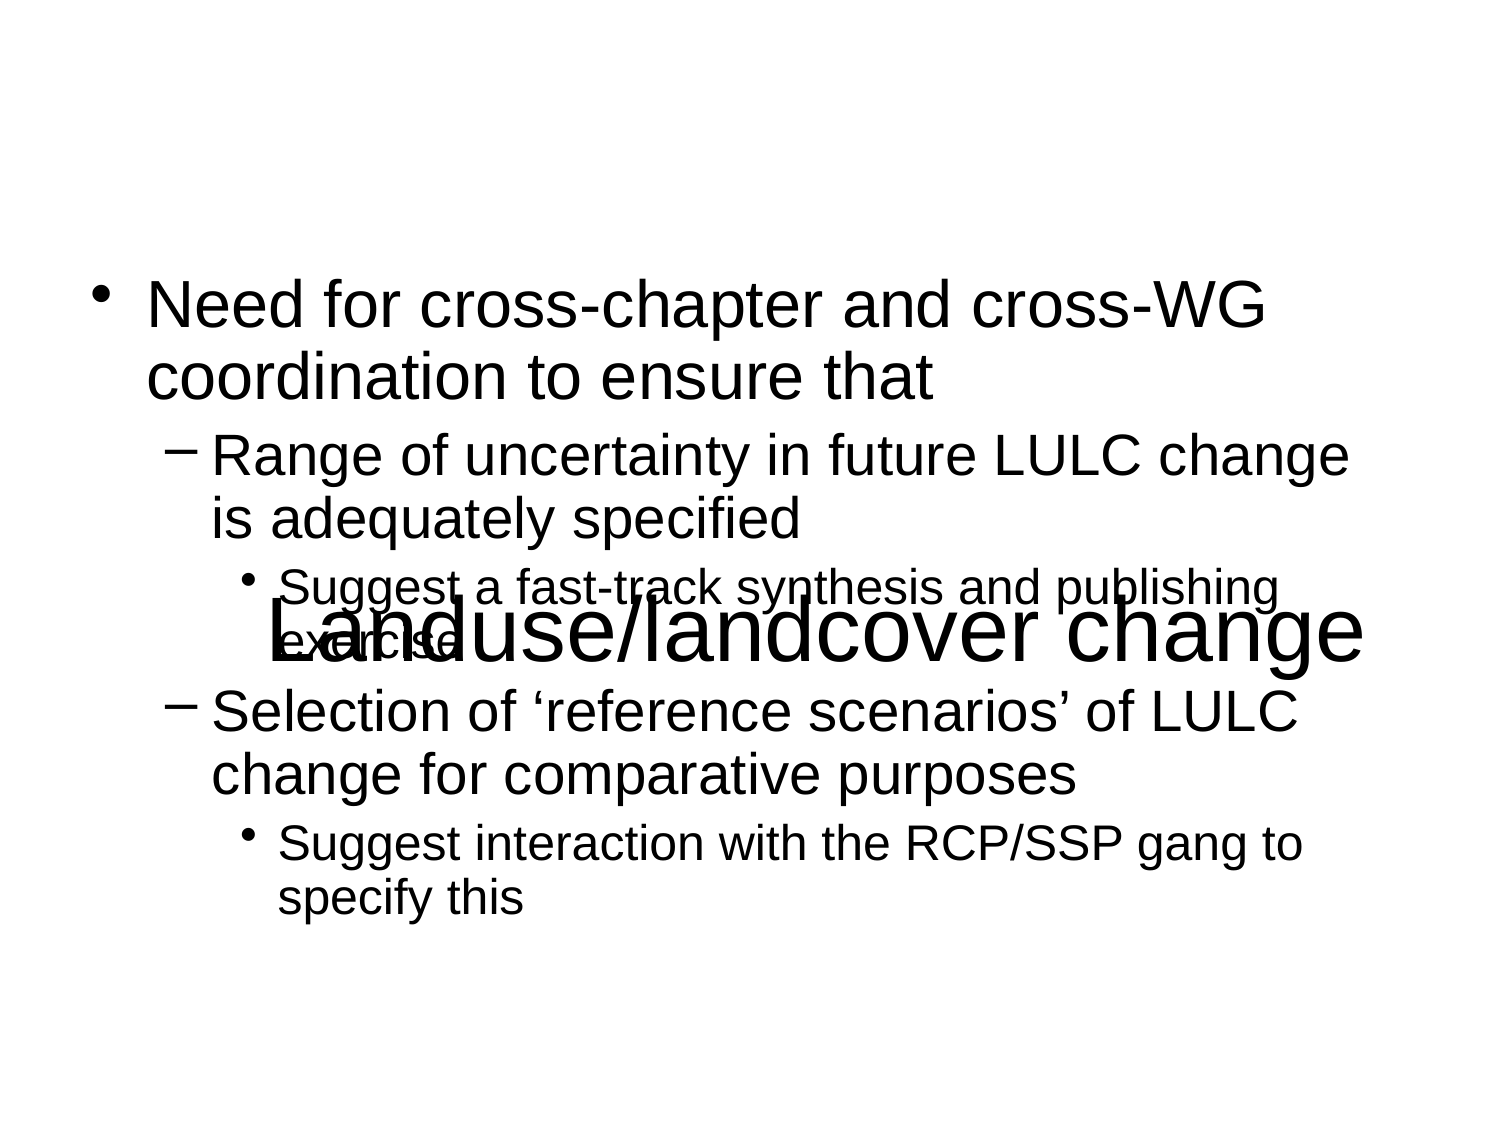

Need for cross-chapter and cross-WG coordination to ensure that
Range of uncertainty in future LULC change is adequately specified
Suggest a fast-track synthesis and publishing exercise
Selection of ‘reference scenarios’ of LULC change for comparative purposes
Suggest interaction with the RCP/SSP gang to specify this

# Landuse/landcover change